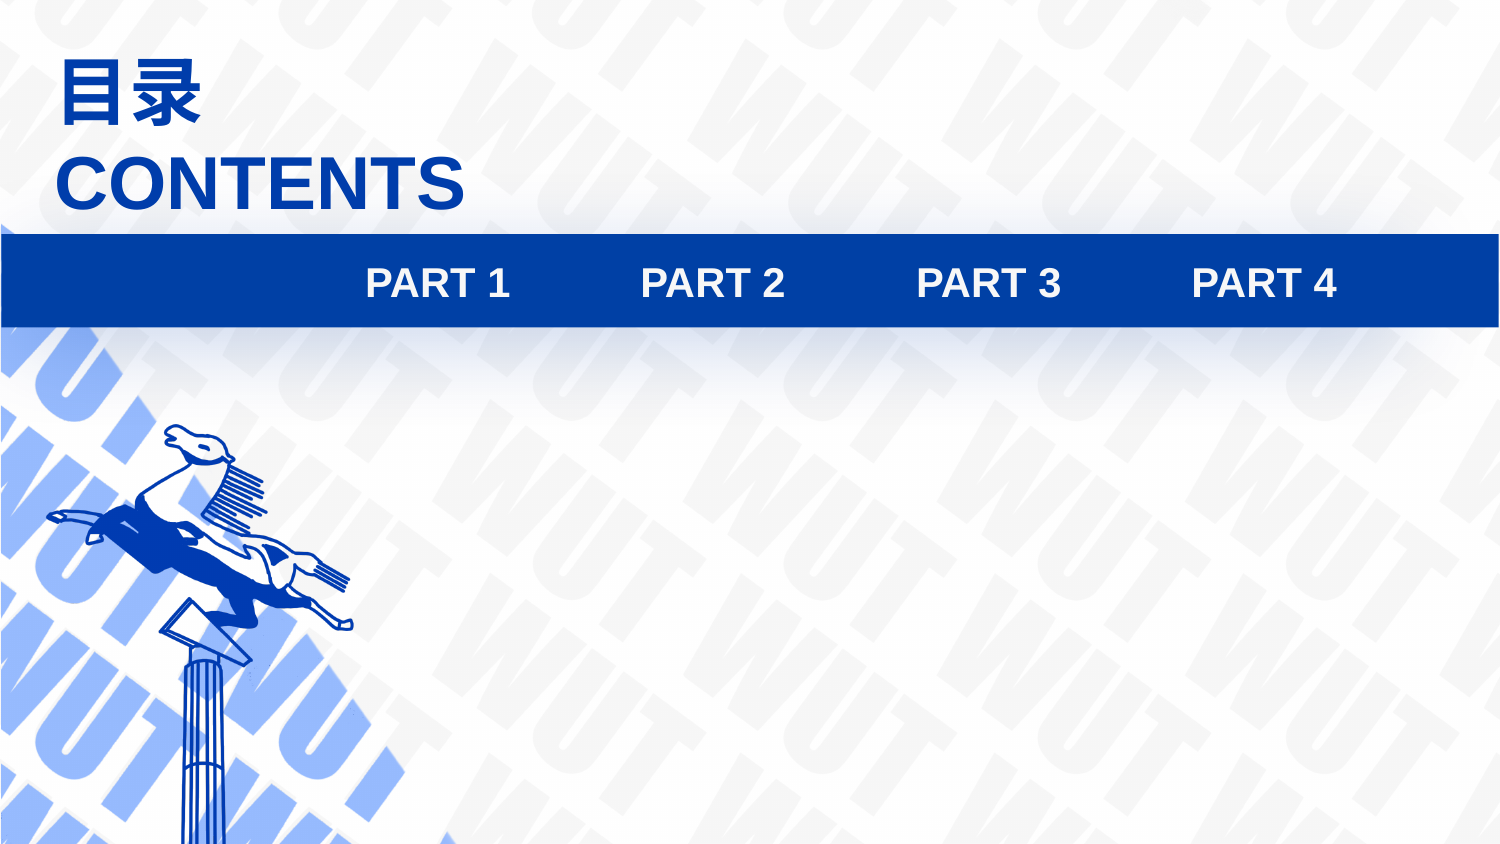

PART 1
PART 2
PART 3
PART 4